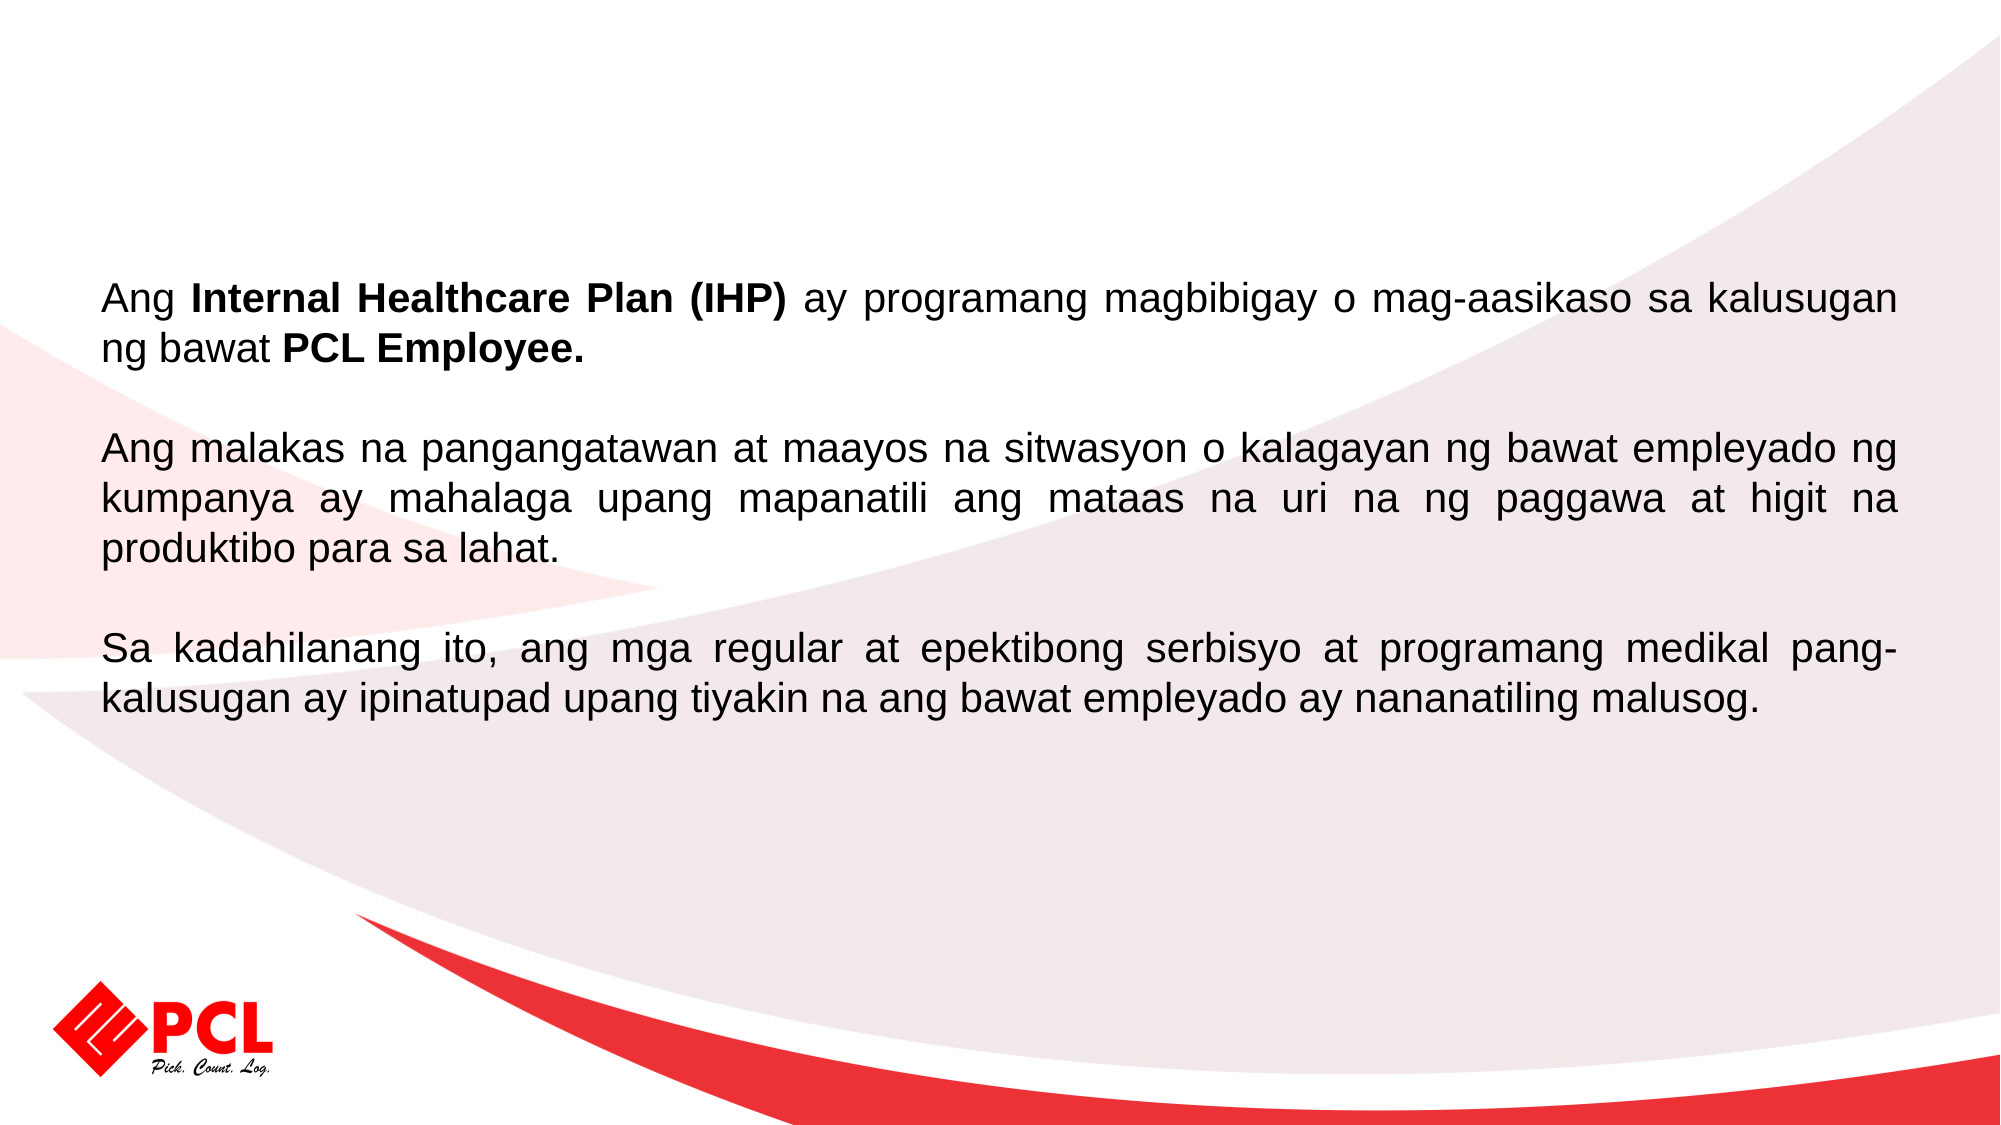

Ang Internal Healthcare Plan (IHP) ay programang magbibigay o mag-aasikaso sa kalusugan ng bawat PCL Employee.

Ang malakas na pangangatawan at maayos na sitwasyon o kalagayan ng bawat empleyado ng kumpanya ay mahalaga upang mapanatili ang mataas na uri na ng paggawa at higit na produktibo para sa lahat.

Sa kadahilanang ito, ang mga regular at epektibong serbisyo at programang medikal pang- kalusugan ay ipinatupad upang tiyakin na ang bawat empleyado ay nananatiling malusog.